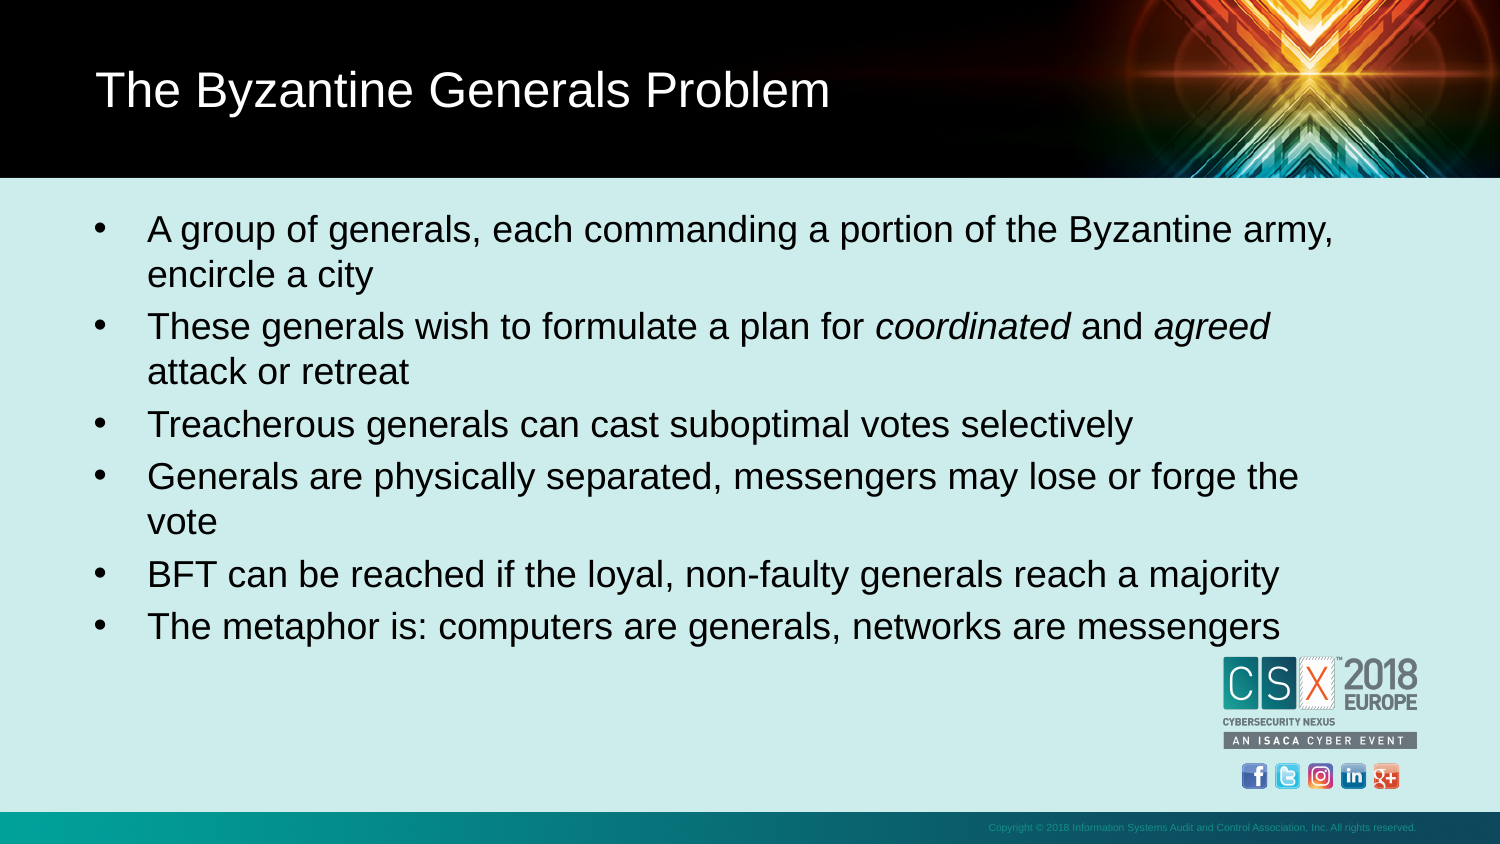

The Byzantine Generals Problem
A group of generals, each commanding a portion of the Byzantine army, encircle a city
These generals wish to formulate a plan for coordinated and agreed attack or retreat
Treacherous generals can cast suboptimal votes selectively
Generals are physically separated, messengers may lose or forge the vote
BFT can be reached if the loyal, non-faulty generals reach a majority
The metaphor is: computers are generals, networks are messengers